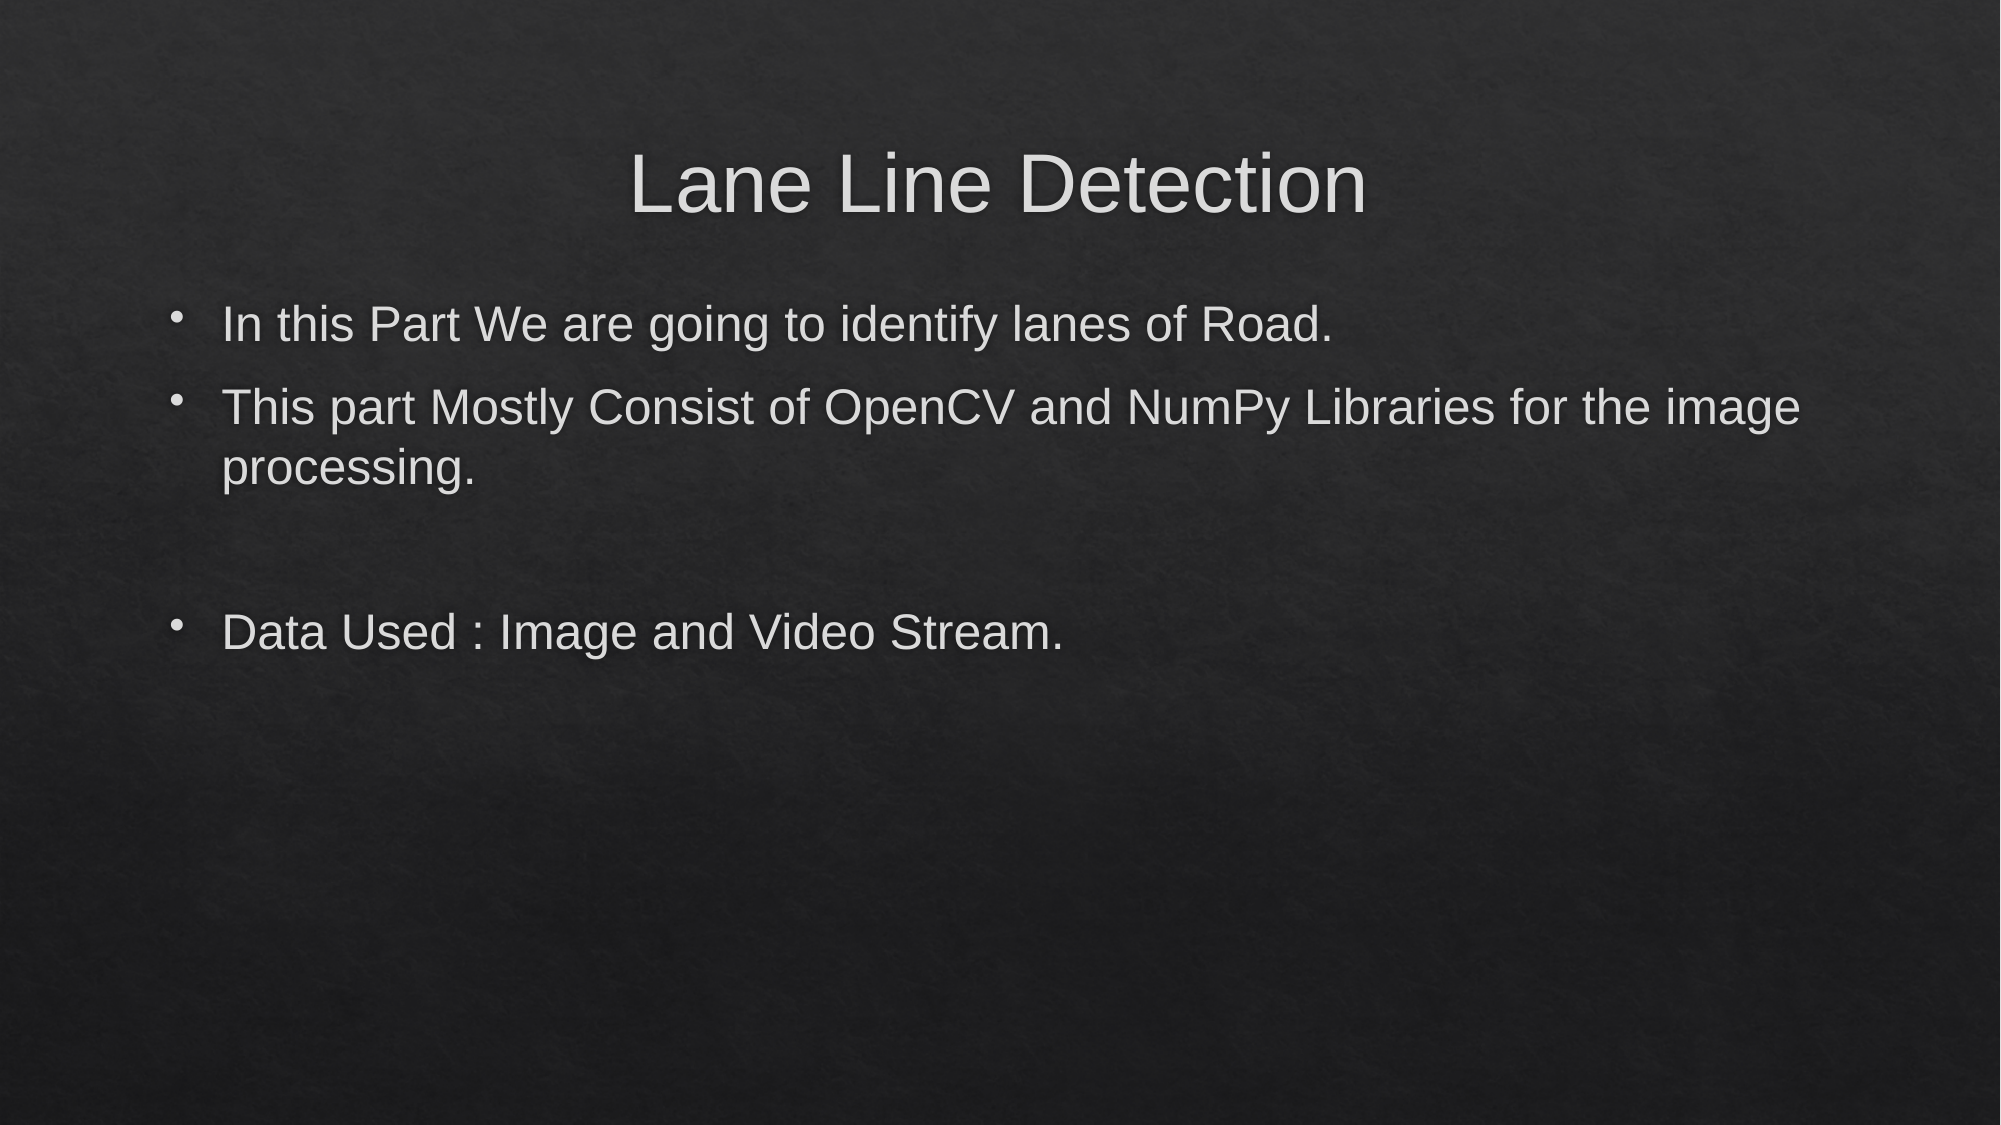

# Lane Line Detection
In this Part We are going to identify lanes of Road.
This part Mostly Consist of OpenCV and NumPy Libraries for the image processing.

Data Used : Image and Video Stream.